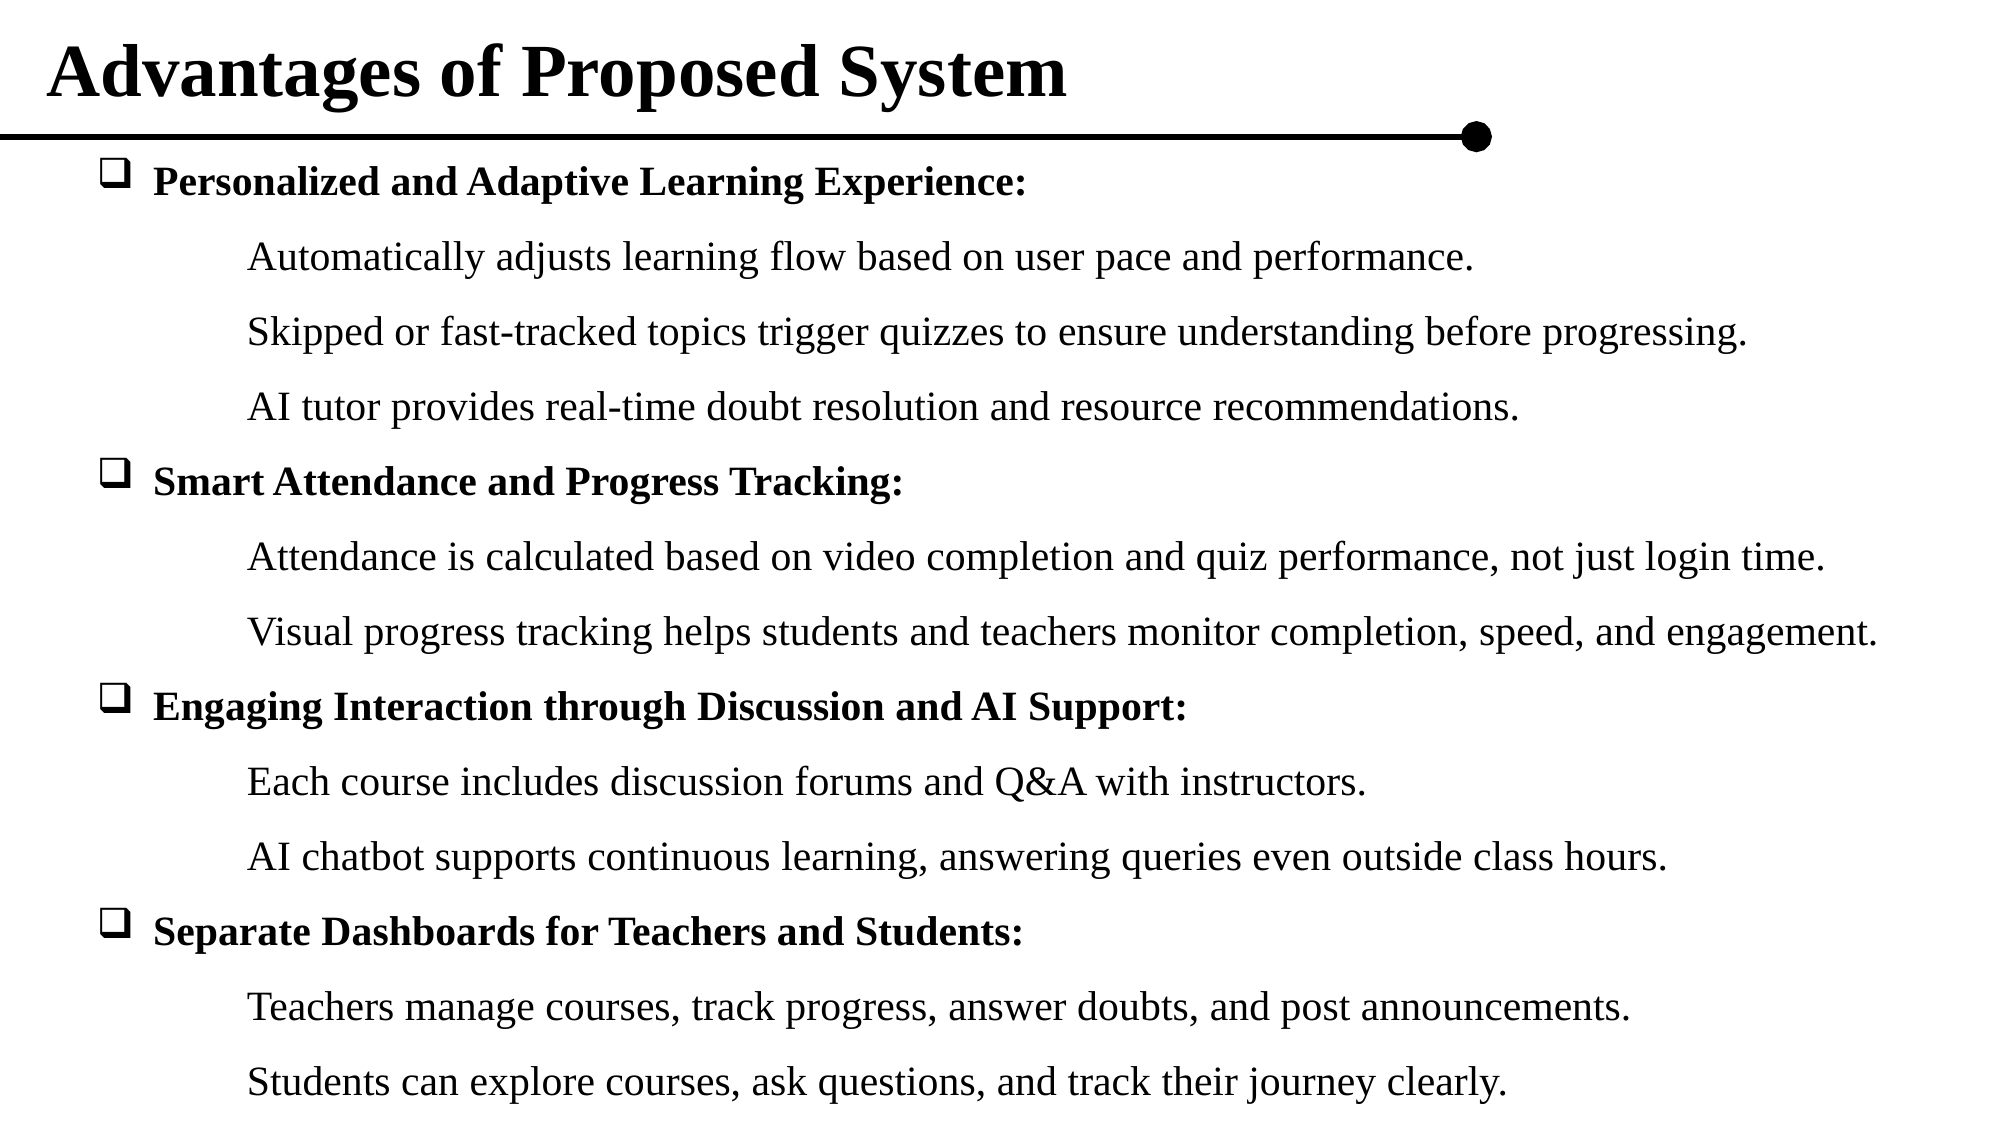

Advantages of Proposed System
Personalized and Adaptive Learning Experience:
	Automatically adjusts learning flow based on user pace and performance.
	Skipped or fast-tracked topics trigger quizzes to ensure understanding before progressing.
	AI tutor provides real-time doubt resolution and resource recommendations.
Smart Attendance and Progress Tracking:
	Attendance is calculated based on video completion and quiz performance, not just login time.
	Visual progress tracking helps students and teachers monitor completion, speed, and engagement.
Engaging Interaction through Discussion and AI Support:
	Each course includes discussion forums and Q&A with instructors.
	AI chatbot supports continuous learning, answering queries even outside class hours.
Separate Dashboards for Teachers and Students:
	Teachers manage courses, track progress, answer doubts, and post announcements.
	Students can explore courses, ask questions, and track their journey clearly.